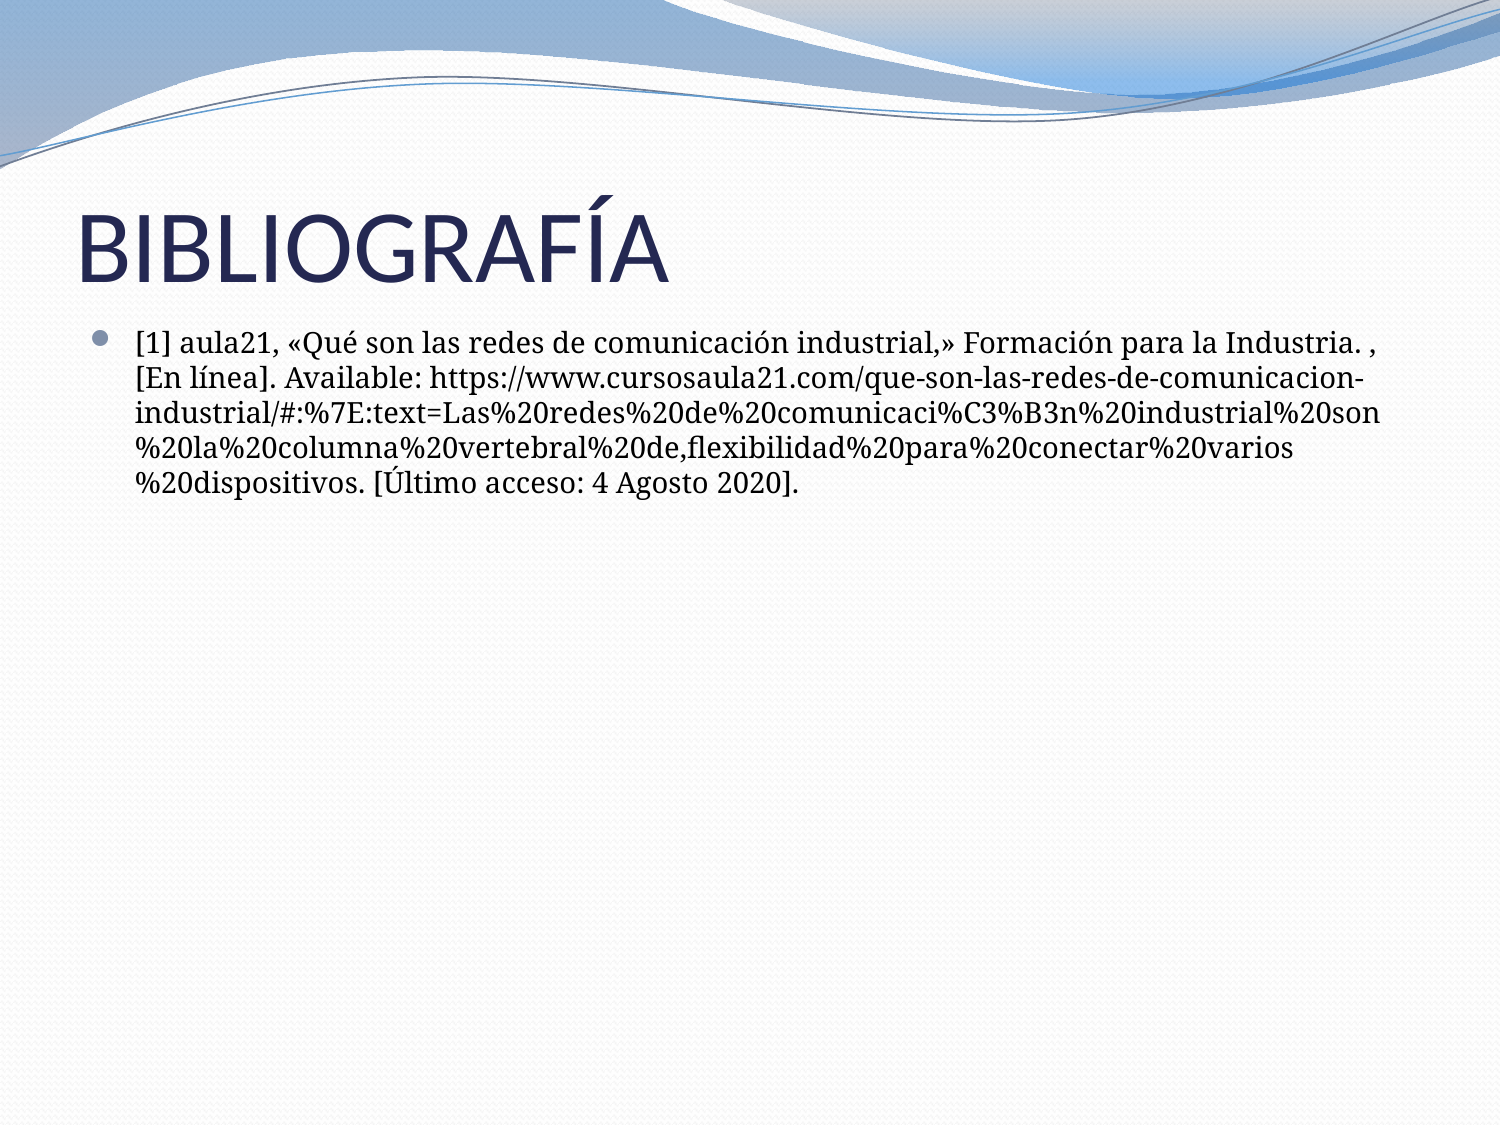

# BIBLIOGRAFÍA
[1] aula21, «Qué son las redes de comunicación industrial,» Formación para la Industria. , [En línea]. Available: https://www.cursosaula21.com/que-son-las-redes-de-comunicacion-industrial/#:%7E:text=Las%20redes%20de%20comunicaci%C3%B3n%20industrial%20son%20la%20columna%20vertebral%20de,flexibilidad%20para%20conectar%20varios%20dispositivos. [Último acceso: 4 Agosto 2020].